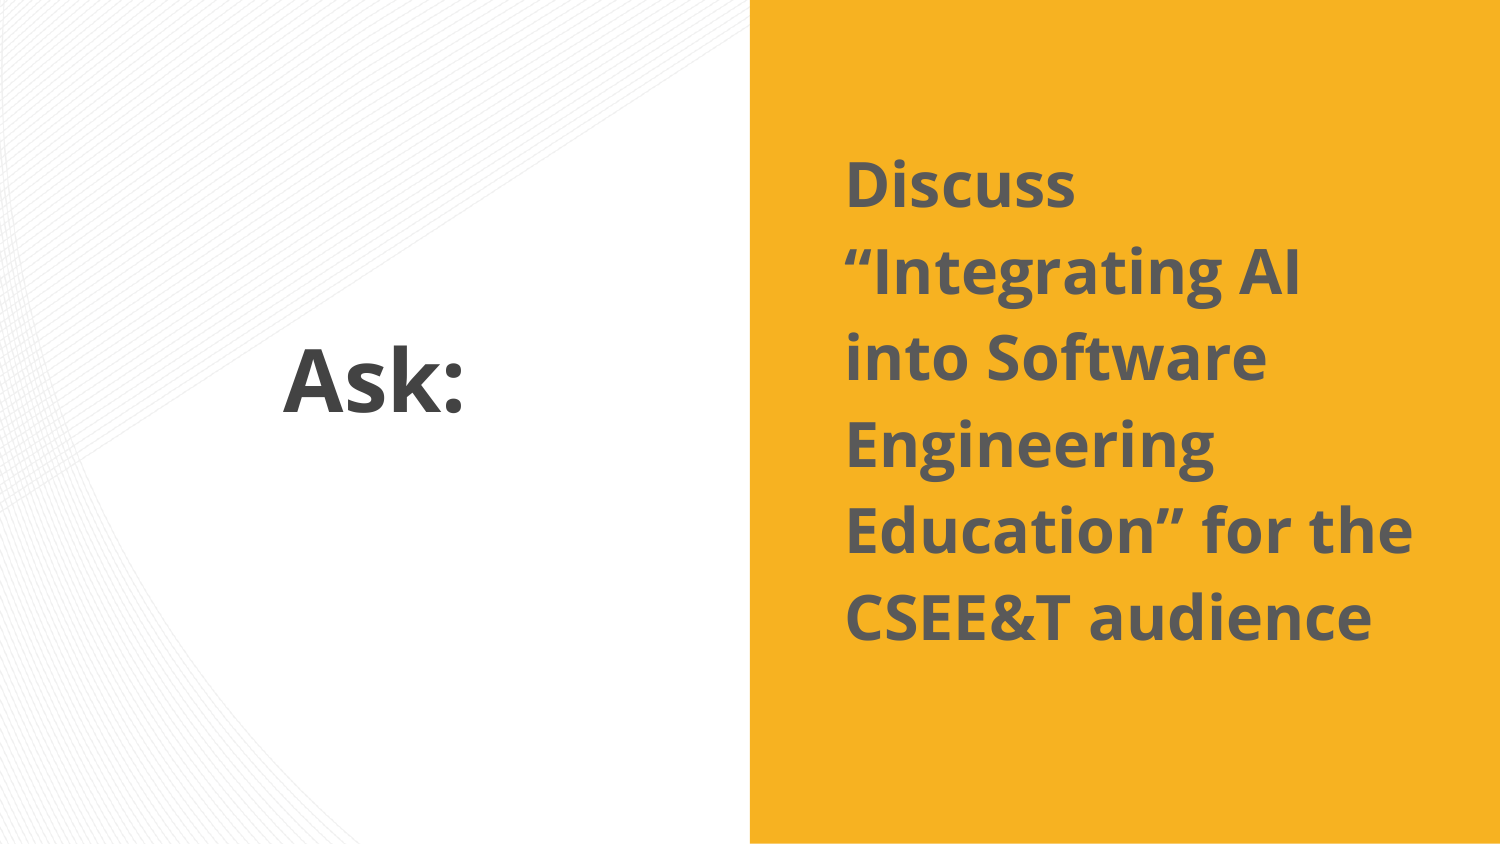

Discuss “Integrating AI into Software Engineering Education” for the CSEE&T audience

# Ask: